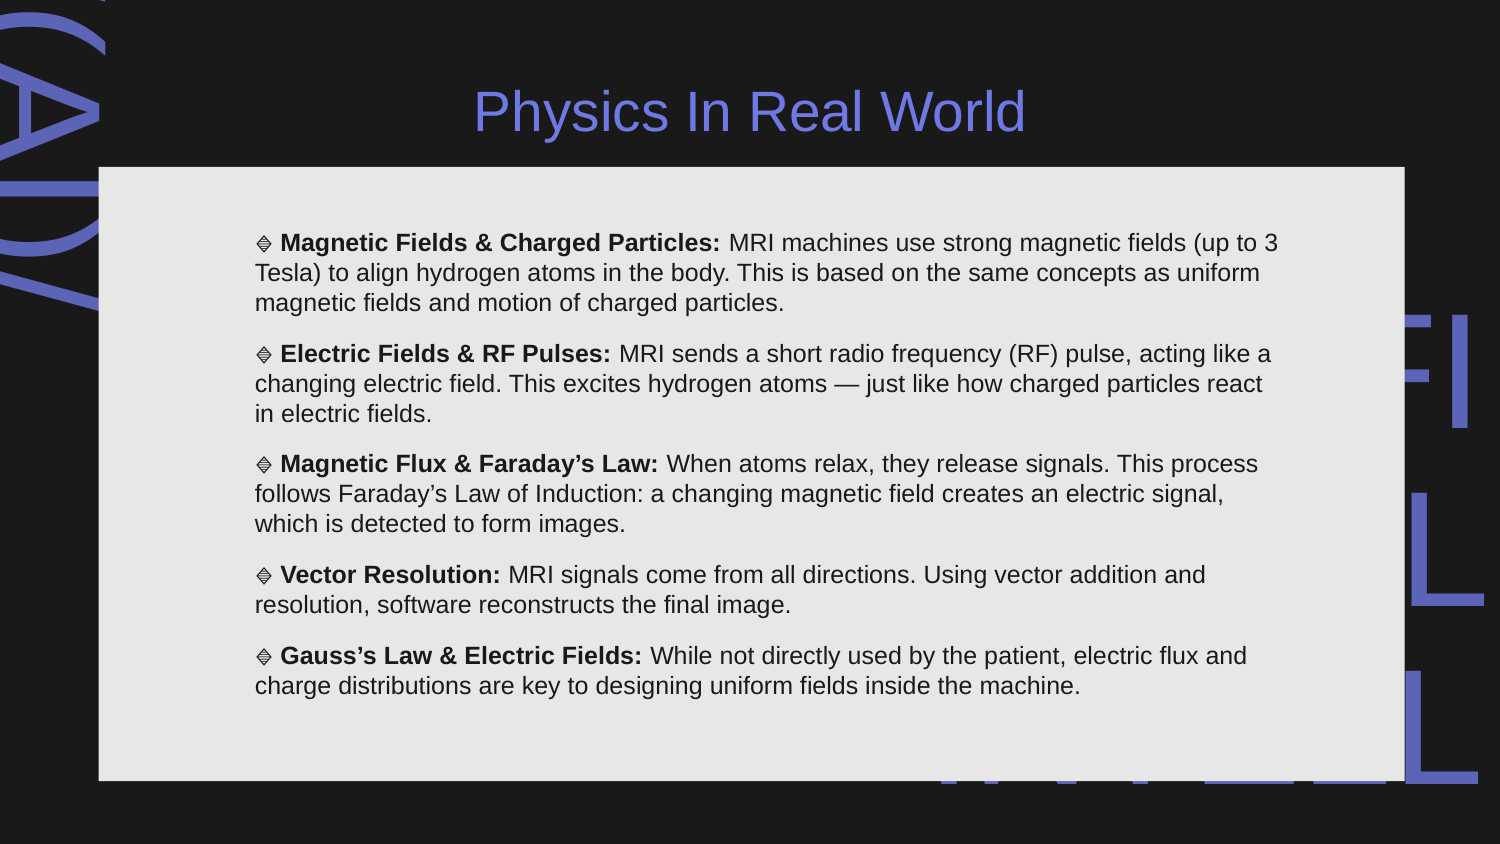

# Physics In Real World
🔹 Magnetic Fields & Charged Particles: MRI machines use strong magnetic fields (up to 3 Tesla) to align hydrogen atoms in the body. This is based on the same concepts as uniform magnetic fields and motion of charged particles.
🔹 Electric Fields & RF Pulses: MRI sends a short radio frequency (RF) pulse, acting like a changing electric field. This excites hydrogen atoms — just like how charged particles react in electric fields.
🔹 Magnetic Flux & Faraday’s Law: When atoms relax, they release signals. This process follows Faraday’s Law of Induction: a changing magnetic field creates an electric signal, which is detected to form images.
🔹 Vector Resolution: MRI signals come from all directions. Using vector addition and resolution, software reconstructs the final image.
🔹 Gauss’s Law & Electric Fields: While not directly used by the patient, electric flux and charge distributions are key to designing uniform fields inside the machine.